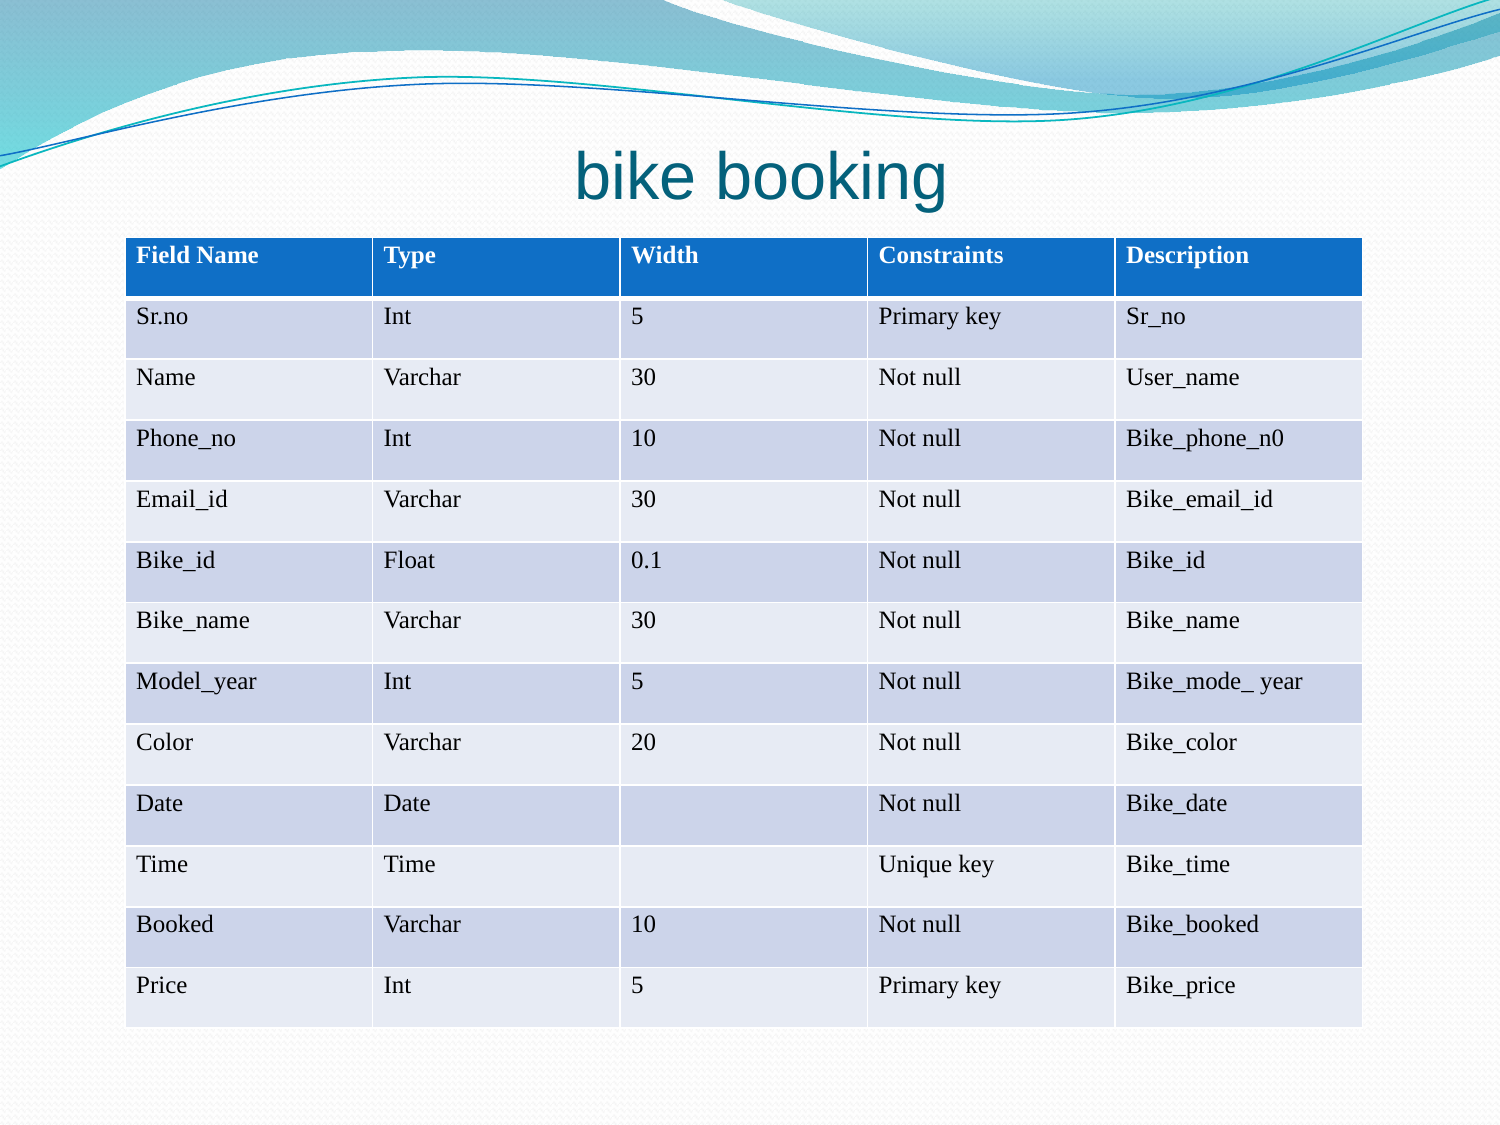

# bike booking
| Field Name | Type | Width | Constraints | Description |
| --- | --- | --- | --- | --- |
| Sr.no | Int | 5 | Primary key | Sr\_no |
| Name | Varchar | 30 | Not null | User\_name |
| Phone\_no | Int | 10 | Not null | Bike\_phone\_n0 |
| Email\_id | Varchar | 30 | Not null | Bike\_email\_id |
| Bike\_id | Float | 0.1 | Not null | Bike\_id |
| Bike\_name | Varchar | 30 | Not null | Bike\_name |
| Model\_year | Int | 5 | Not null | Bike\_mode\_ year |
| Color | Varchar | 20 | Not null | Bike\_color |
| Date | Date |  | Not null | Bike\_date |
| Time | Time |  | Unique key | Bike\_time |
| Booked | Varchar | 10 | Not null | Bike\_booked |
| Price | Int | 5 | Primary key | Bike\_price |